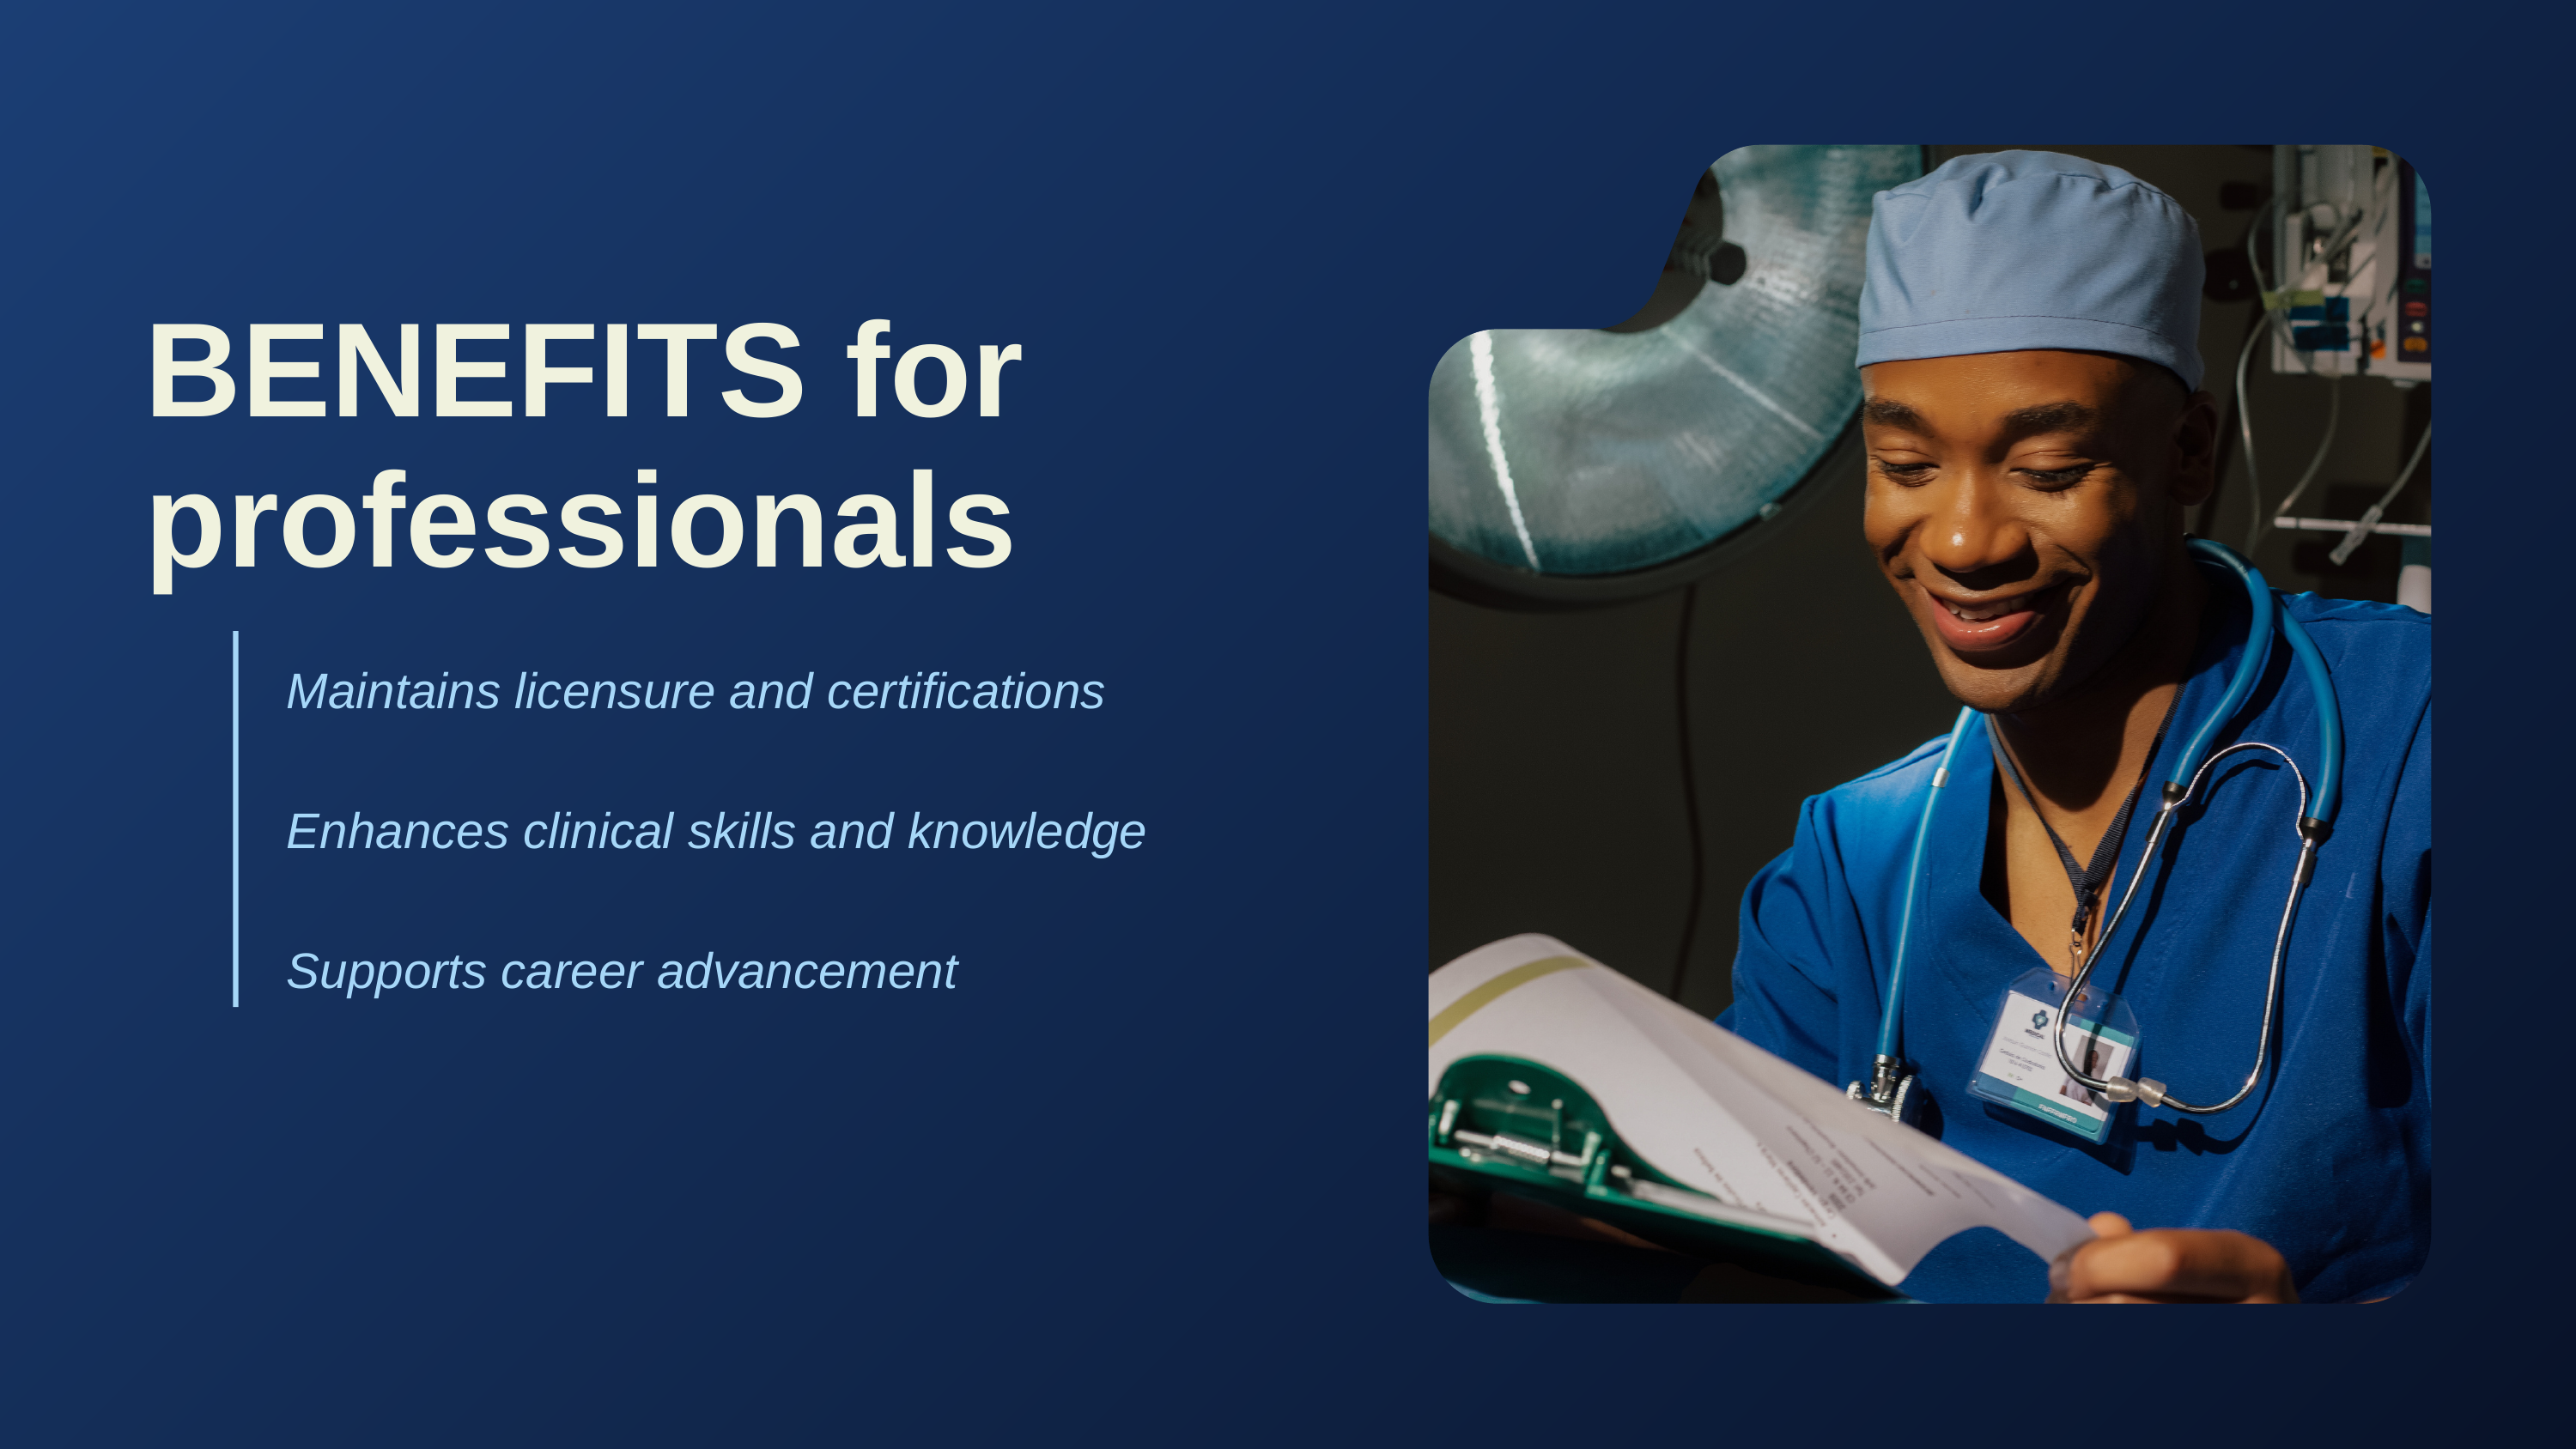

BENEFITS for professionals

Maintains licensure and certifications

Enhances clinical skills and knowledge

Supports career advancement